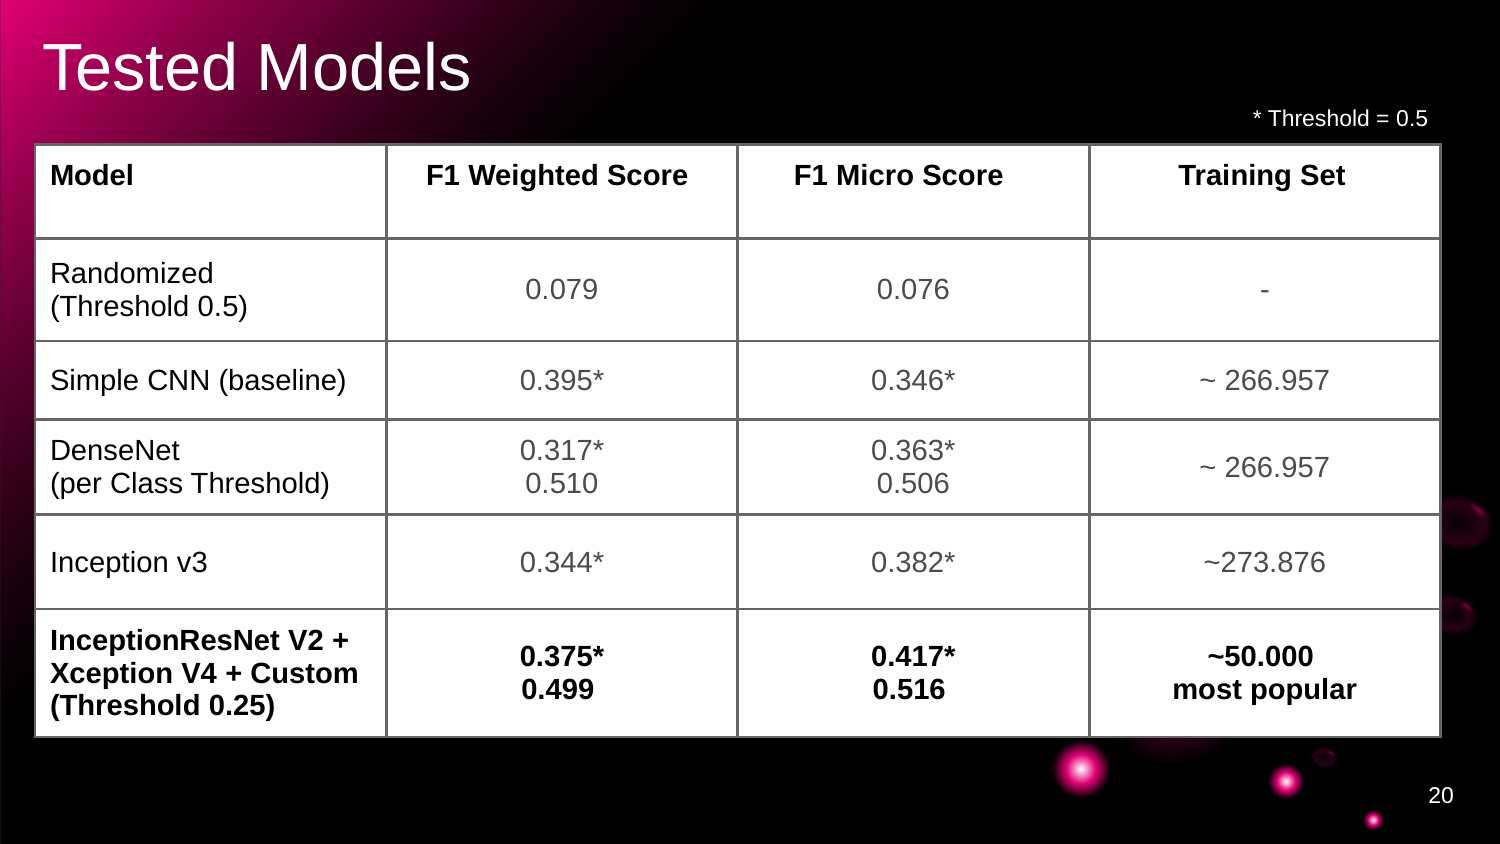

# Tested Models
* Threshold = 0.5
| Model | F1 Weighted Score | F1 Micro Score | Training Set |
| --- | --- | --- | --- |
| Randomized (Threshold 0.5) | 0.079 | 0.076 | - |
| Simple CNN (baseline) | 0.395\* | 0.346\* | ~ 266.957 |
| DenseNet (per Class Threshold) | 0.317\* 0.510 | 0.363\* 0.506 | ~ 266.957 |
| Inception v3 | 0.344\* | 0.382\* | ~273.876 |
| InceptionResNet V2 + Xception V4 + Custom (Threshold 0.25) | 0.375\* 0.499 | 0.417\* 0.516 | ~50.000 most popular |
20